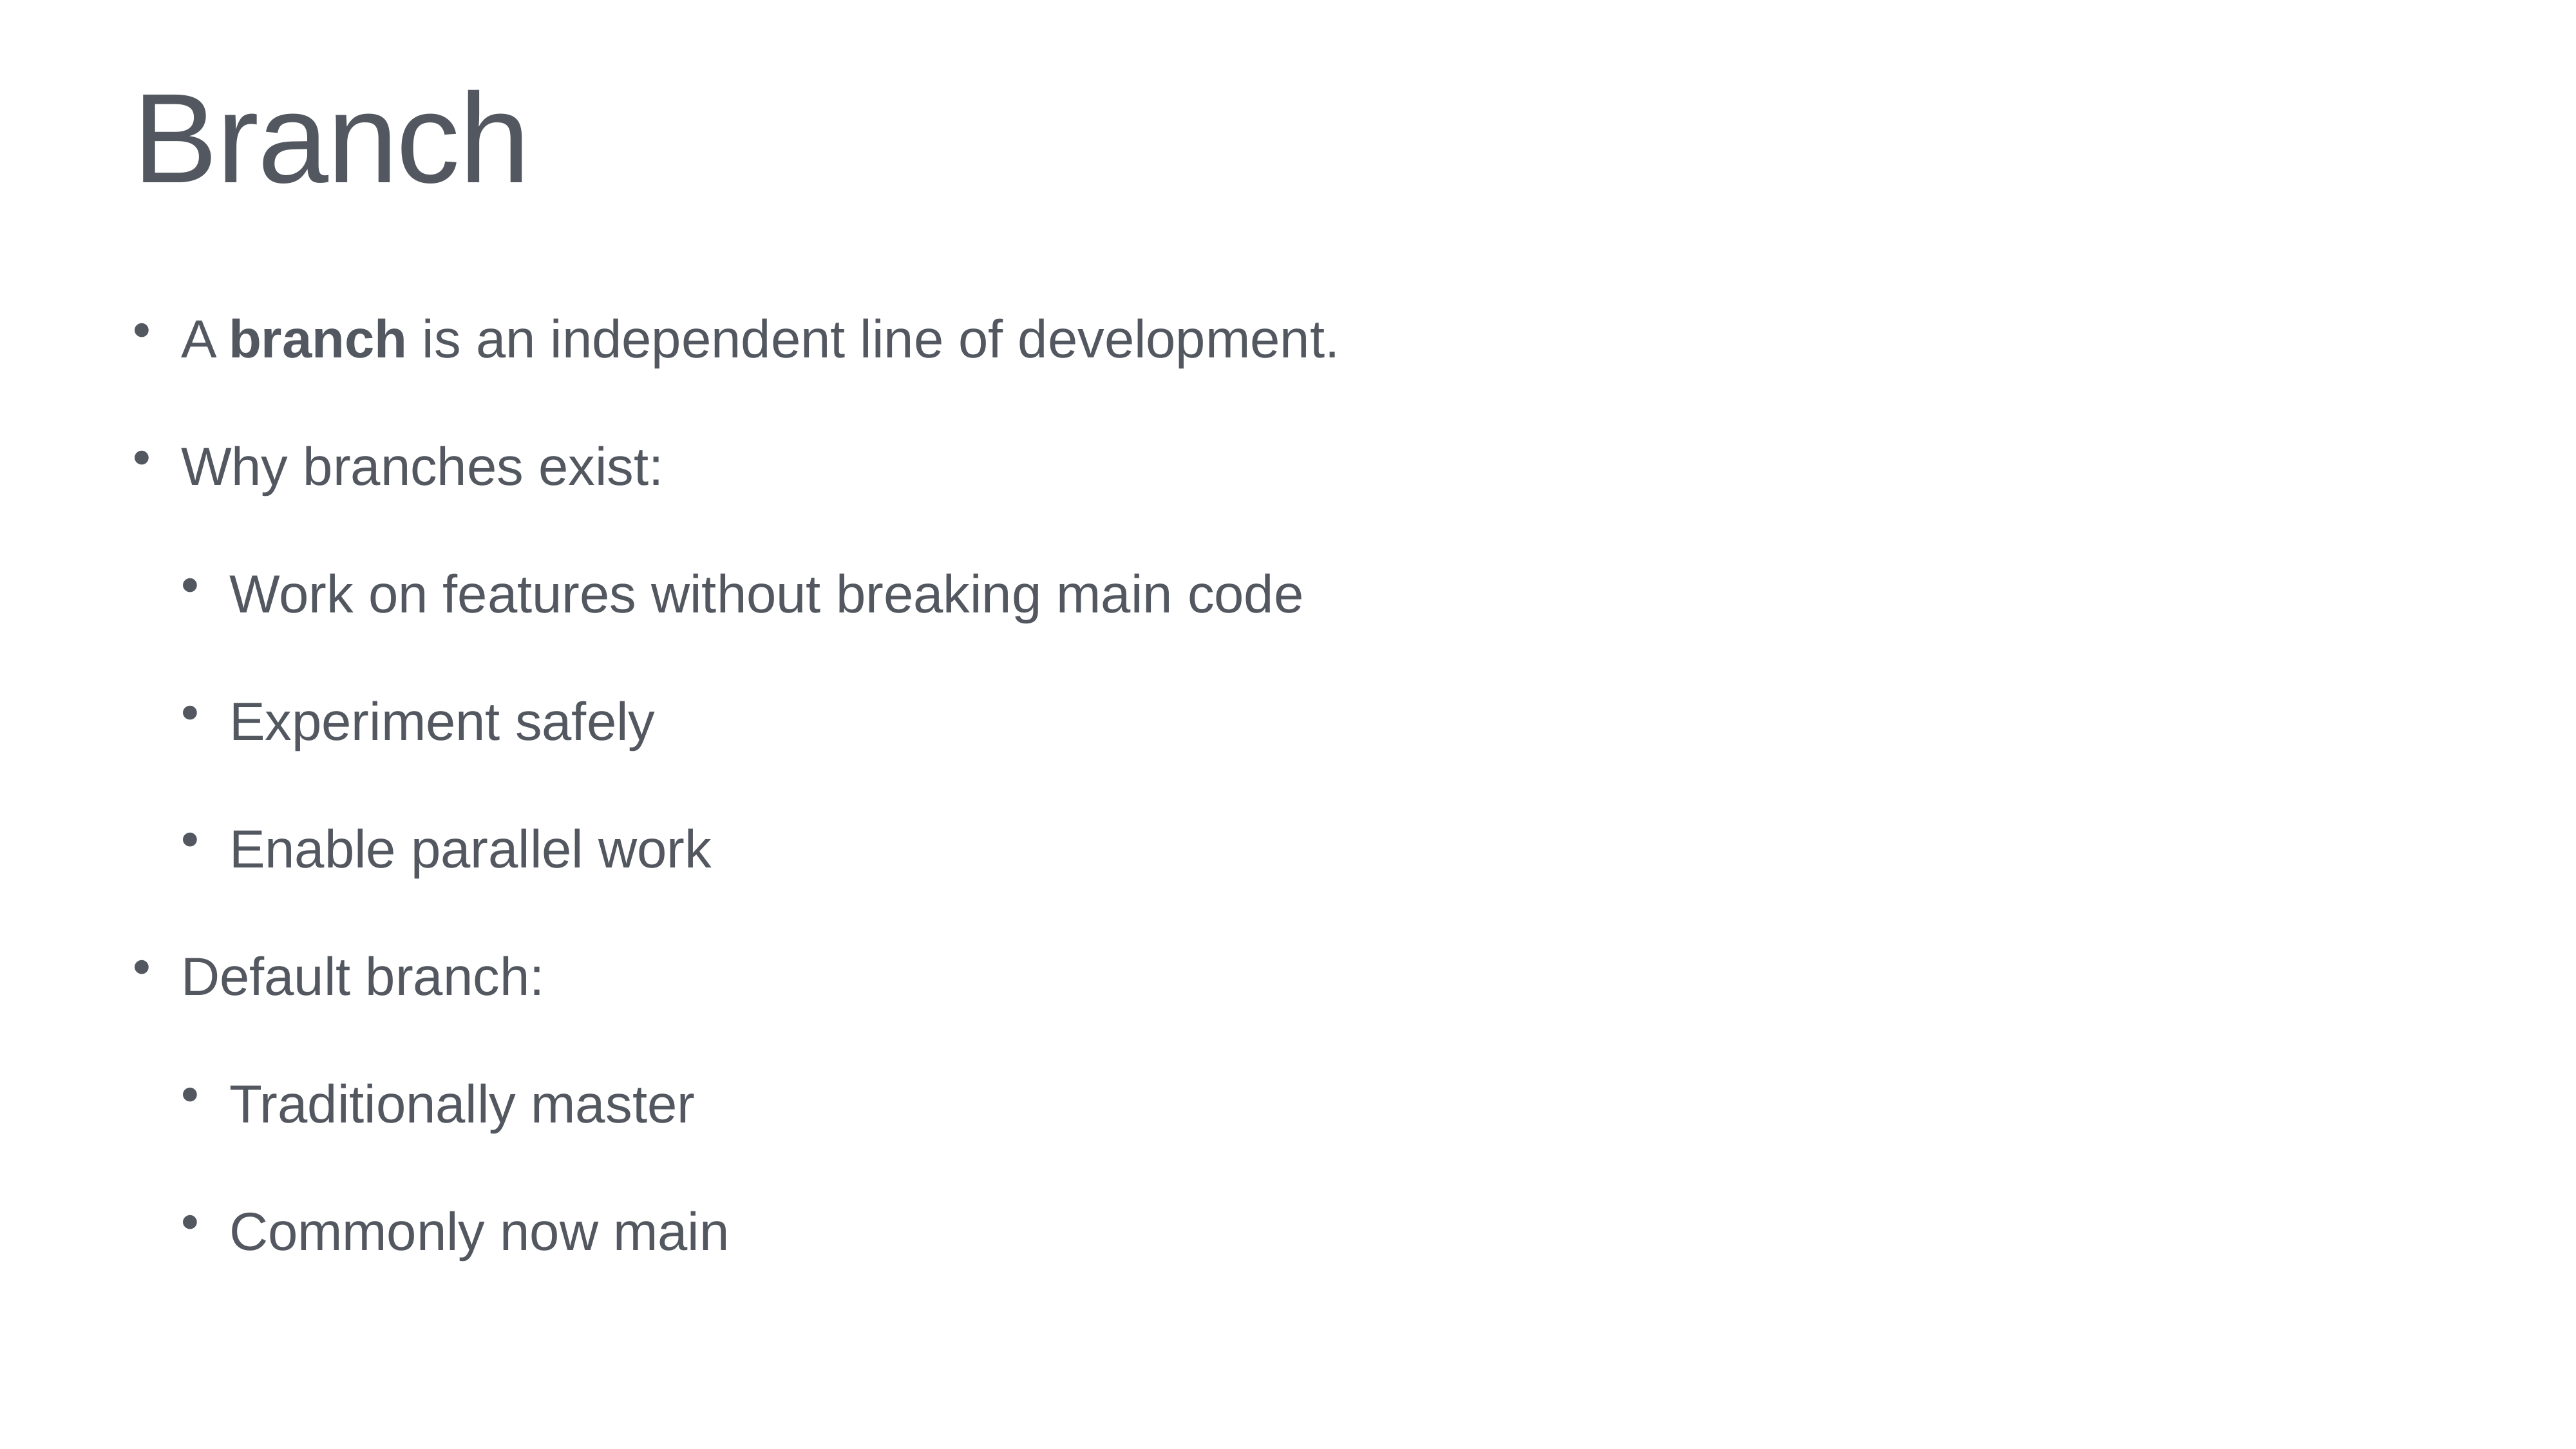

# Branch
A branch is an independent line of development.
Why branches exist:
Work on features without breaking main code
Experiment safely
Enable parallel work
Default branch:
Traditionally master
Commonly now main